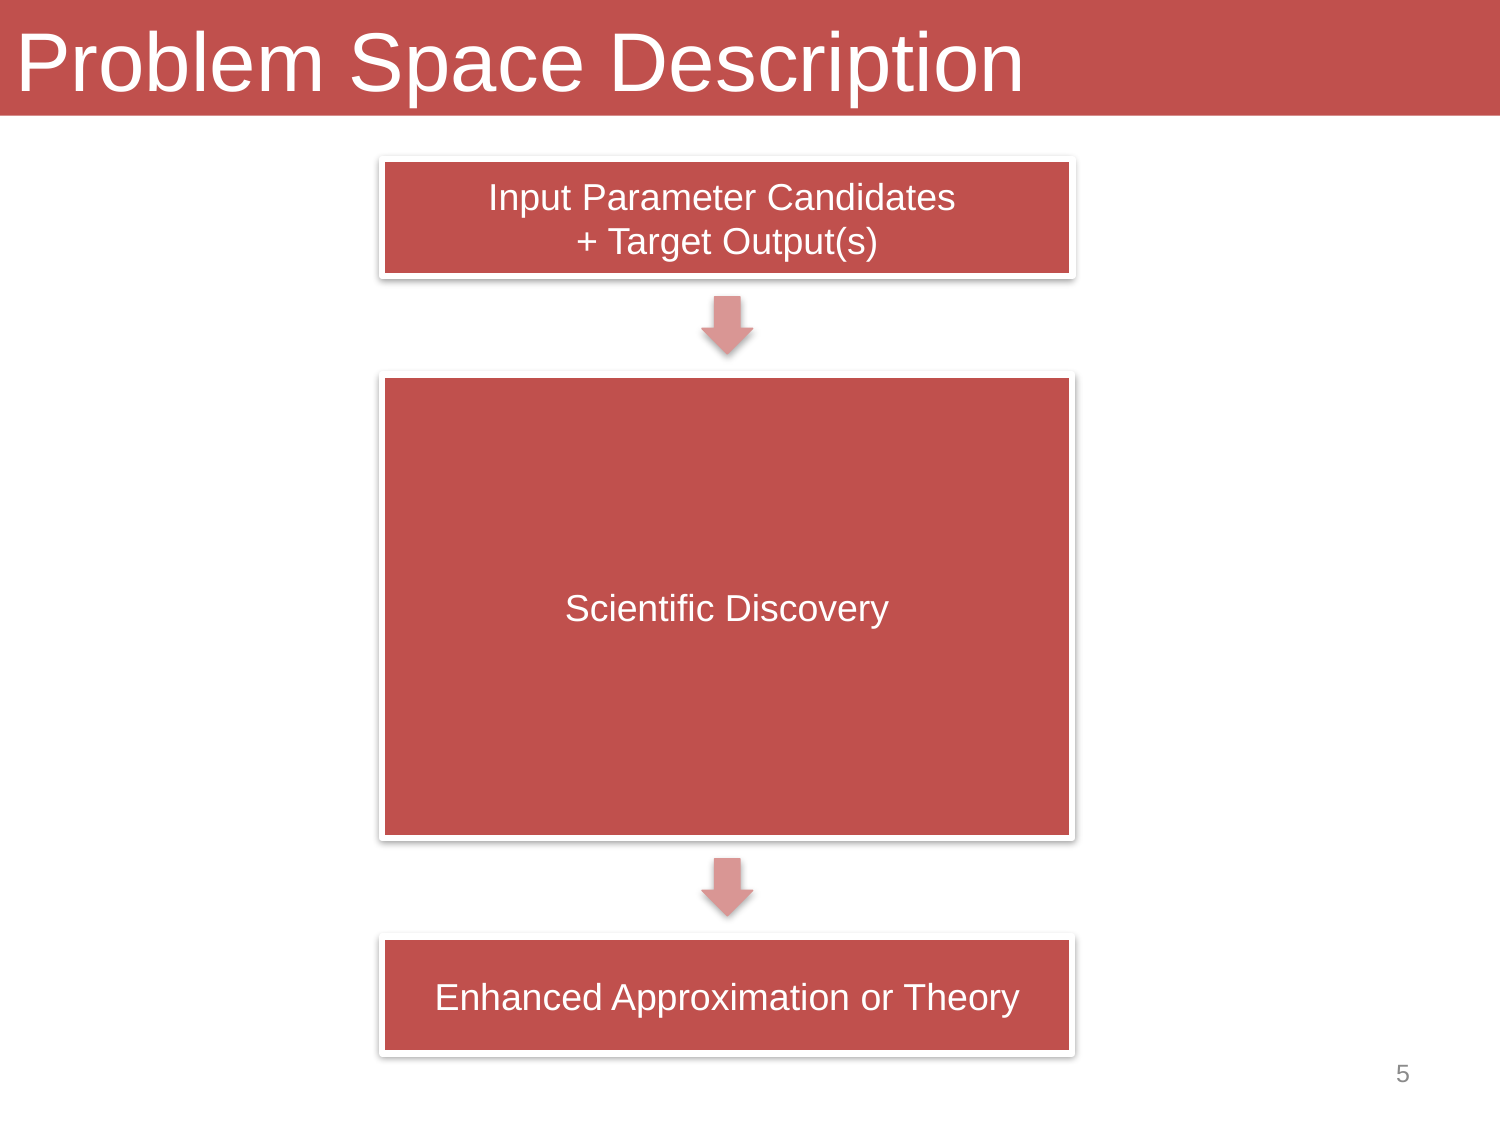

# Problem Space Description
Input Parameter Candidates
+ Target Output(s)

Scientific Discovery
Explore
Analyze
Synthesize

Enhanced Approximation or Theory
Scientific Discovery
5